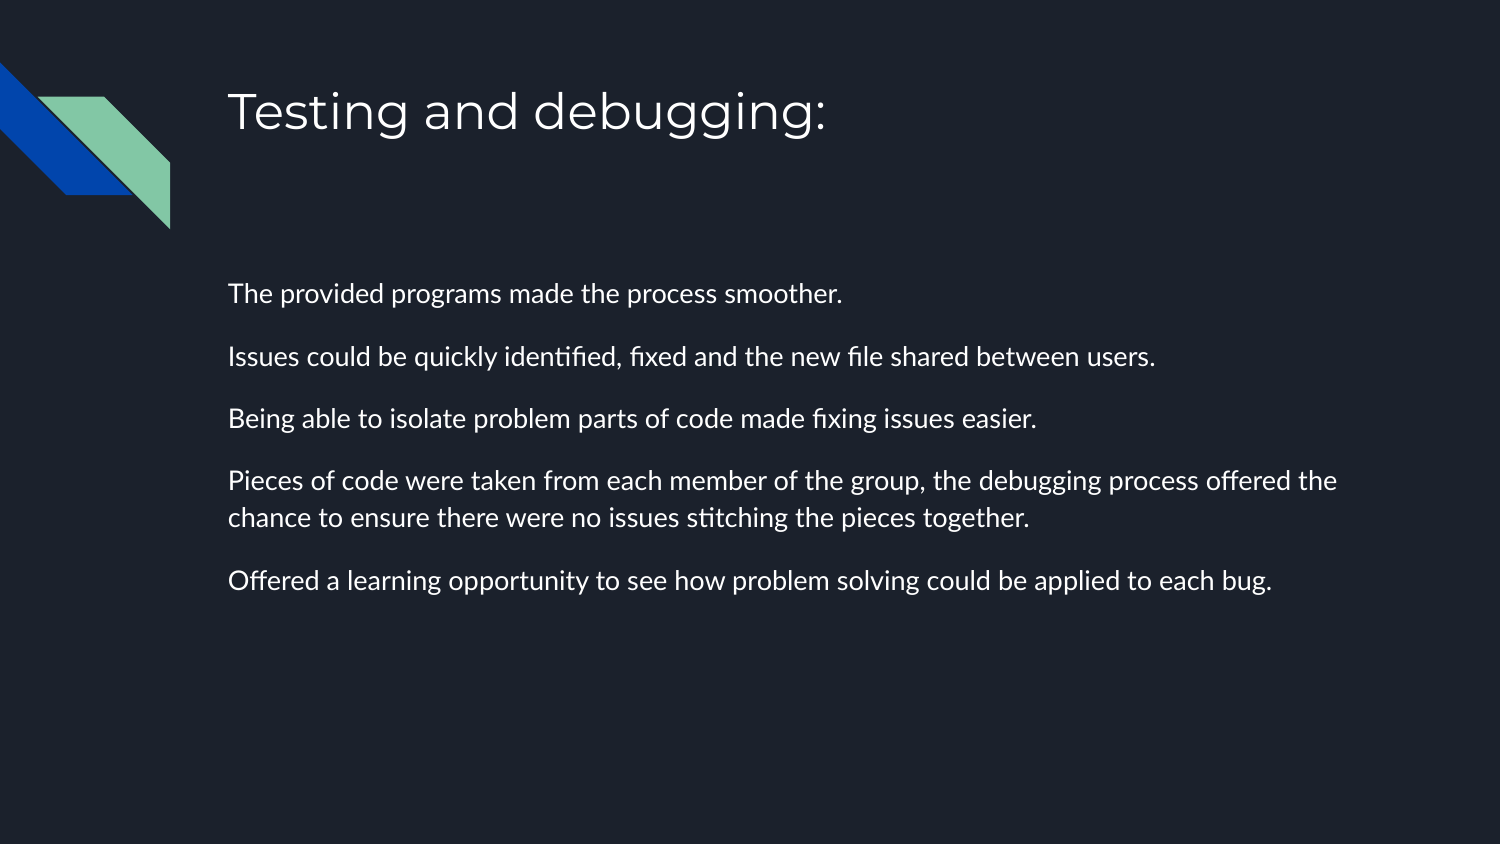

# Testing and debugging:
The provided programs made the process smoother.
Issues could be quickly identified, fixed and the new file shared between users.
Being able to isolate problem parts of code made fixing issues easier.
Pieces of code were taken from each member of the group, the debugging process offered the chance to ensure there were no issues stitching the pieces together.
Offered a learning opportunity to see how problem solving could be applied to each bug.